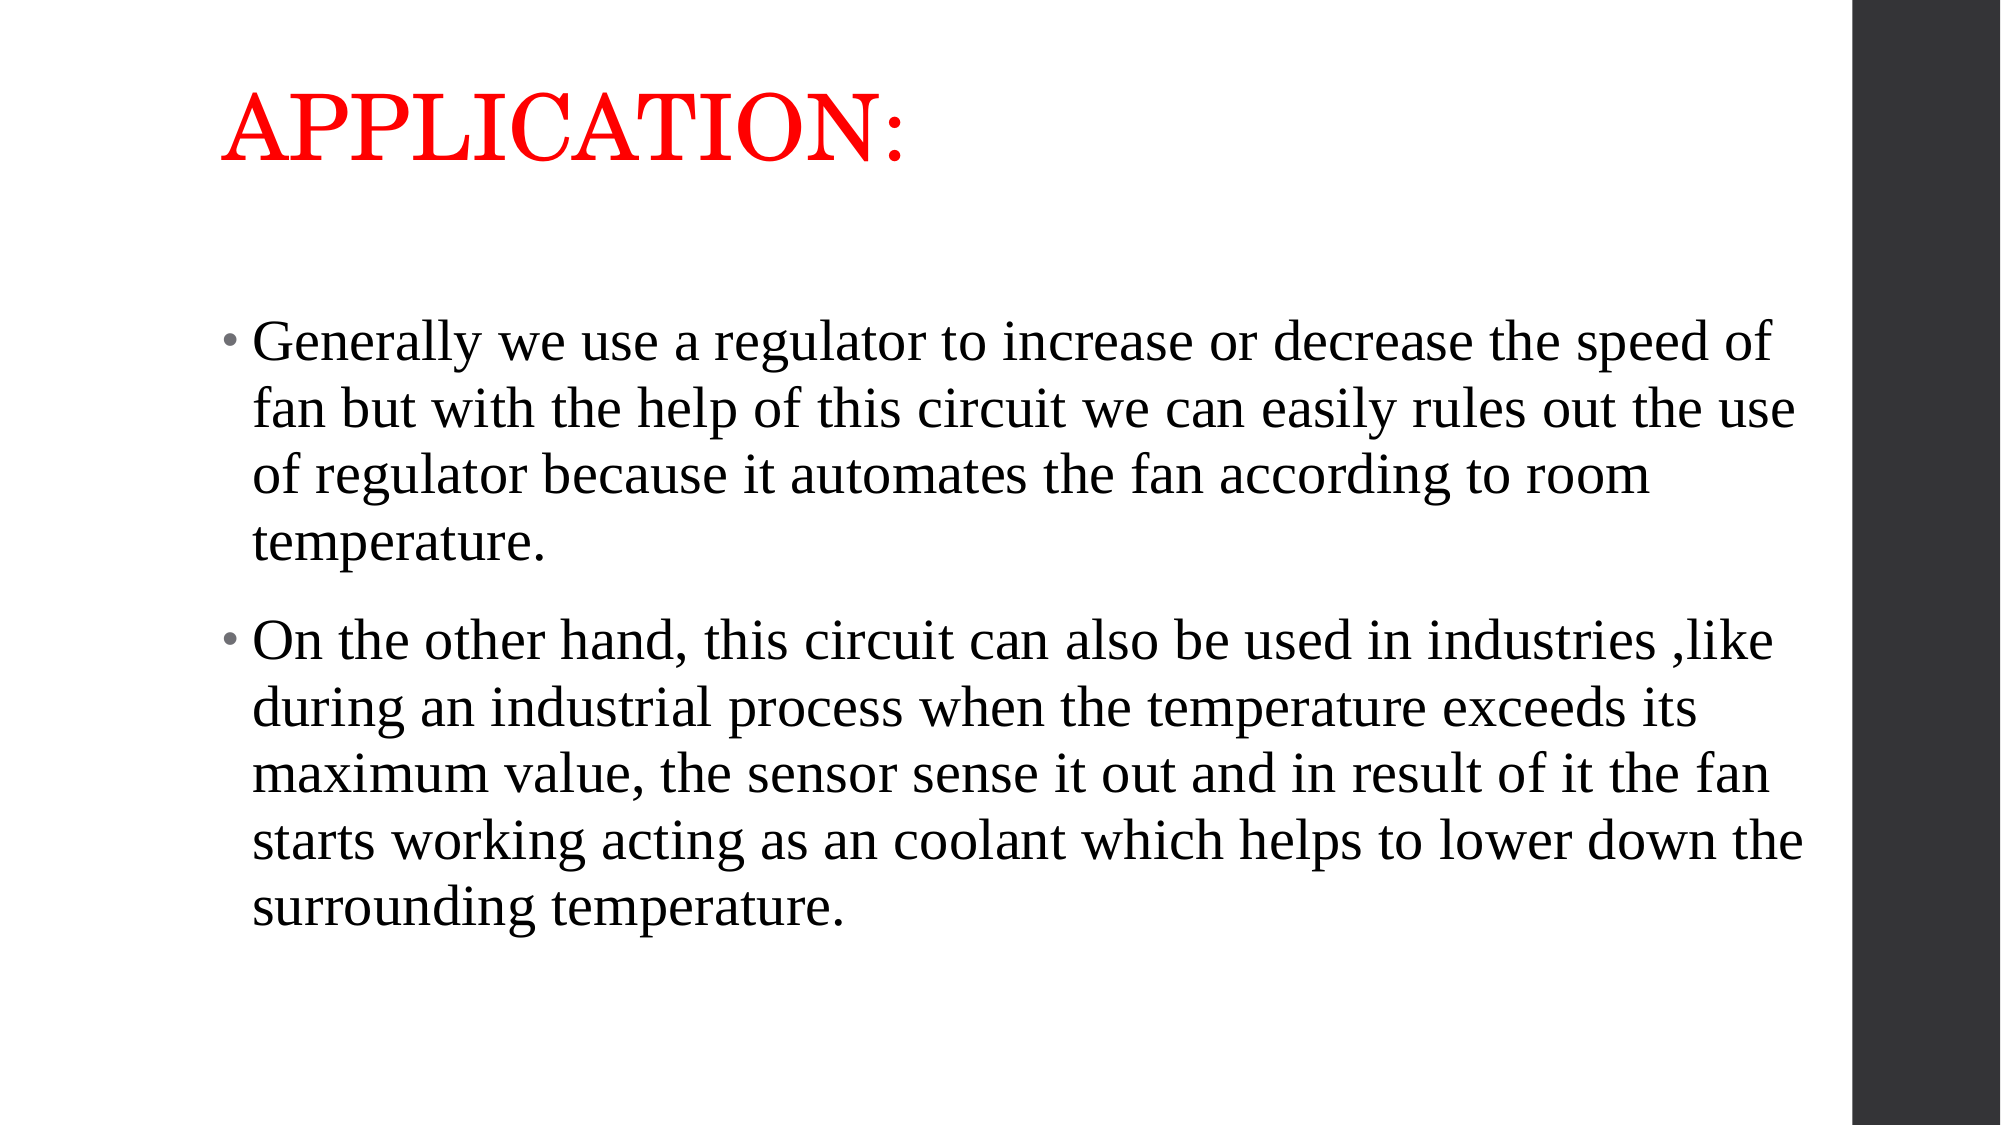

# APPLICATION:
Generally we use a regulator to increase or decrease the speed of fan but with the help of this circuit we can easily rules out the use of regulator because it automates the fan according to room temperature.
On the other hand, this circuit can also be used in industries ,like during an industrial process when the temperature exceeds its maximum value, the sensor sense it out and in result of it the fan starts working acting as an coolant which helps to lower down the surrounding temperature.